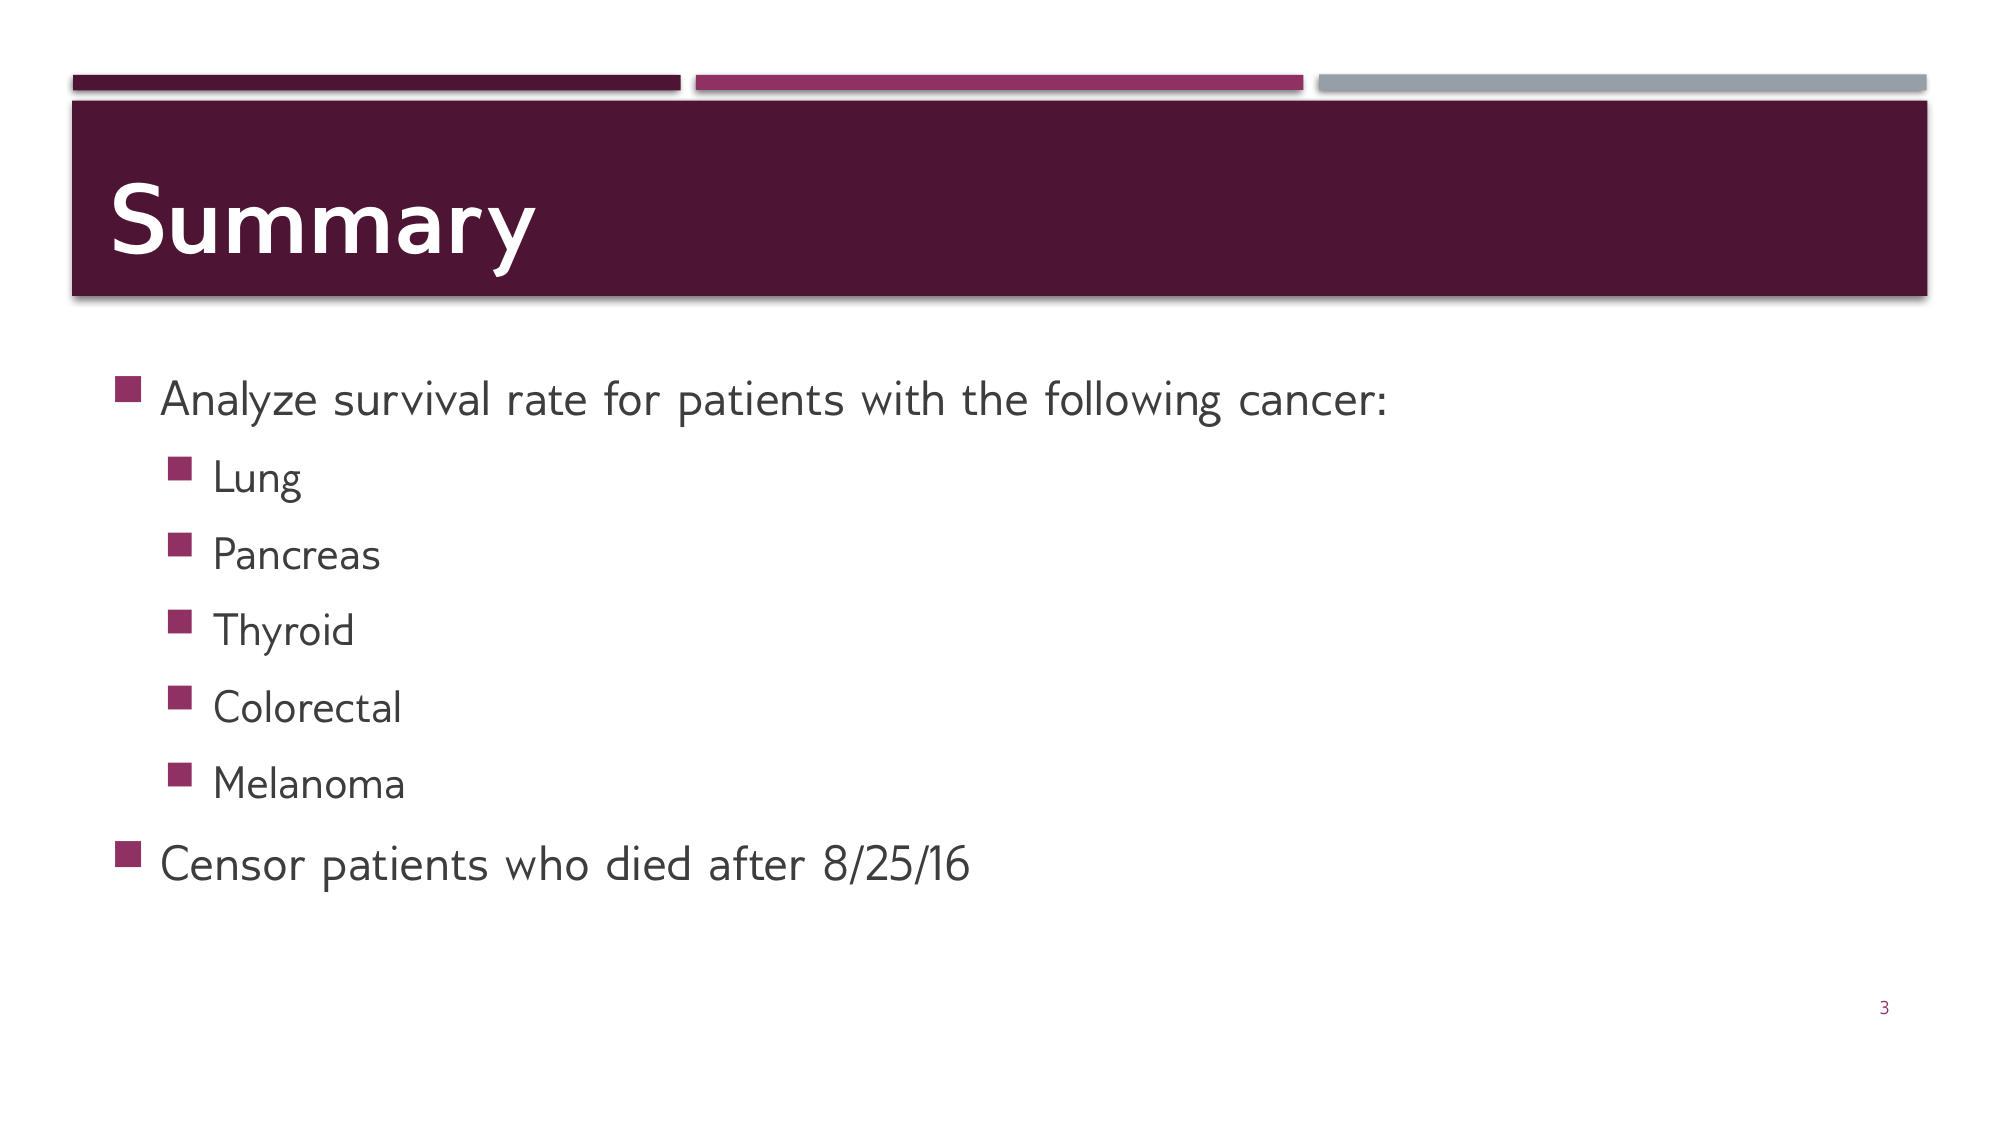

# Summary
Analyze survival rate for patients with the following cancer:
Lung
Pancreas
Thyroid
Colorectal
Melanoma
Censor patients who died after 8/25/16

3